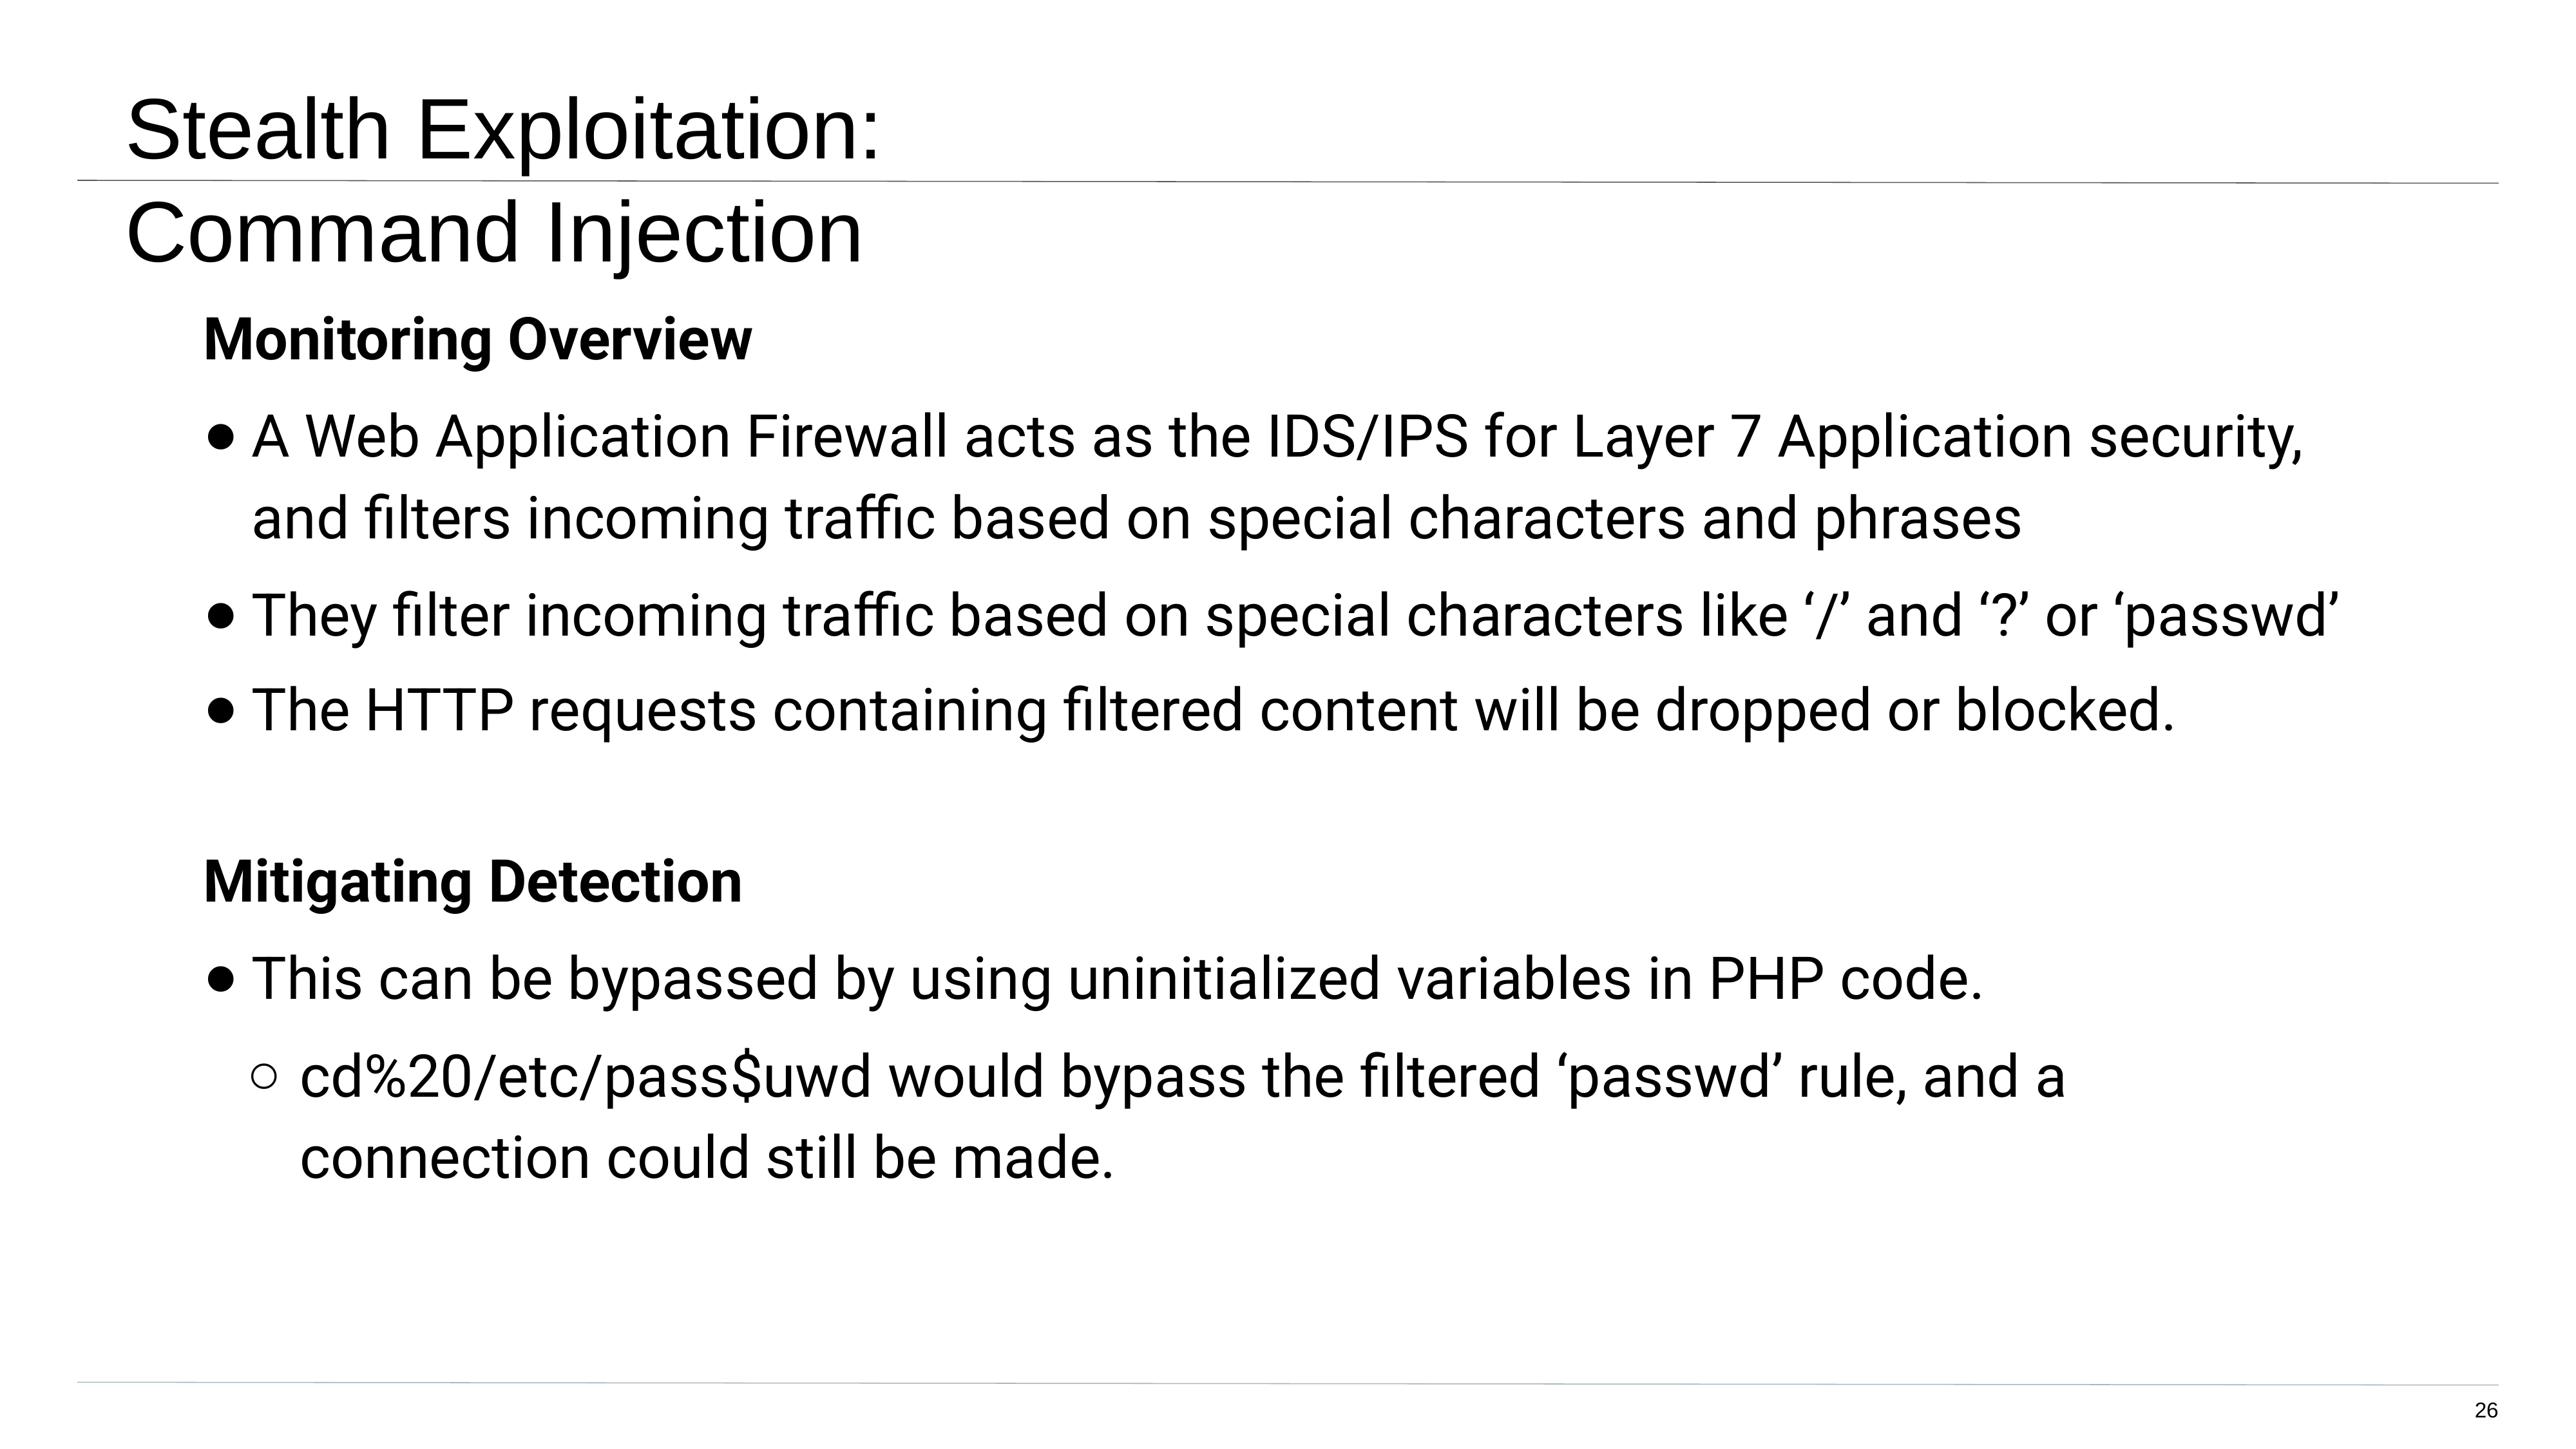

# Stealth Exploitation:
Command Injection

Monitoring Overview
A Web Application Firewall acts as the IDS/IPS for Layer 7 Application security, and filters incoming traffic based on special characters and phrases
They filter incoming traffic based on special characters like ‘/’ and ‘?’ or ‘passwd’
The HTTP requests containing filtered content will be dropped or blocked.

Mitigating Detection
This can be bypassed by using uninitialized variables in PHP code.
cd%20/etc/pass$uwd would bypass the filtered ‘passwd’ rule, and a connection could still be made.

26